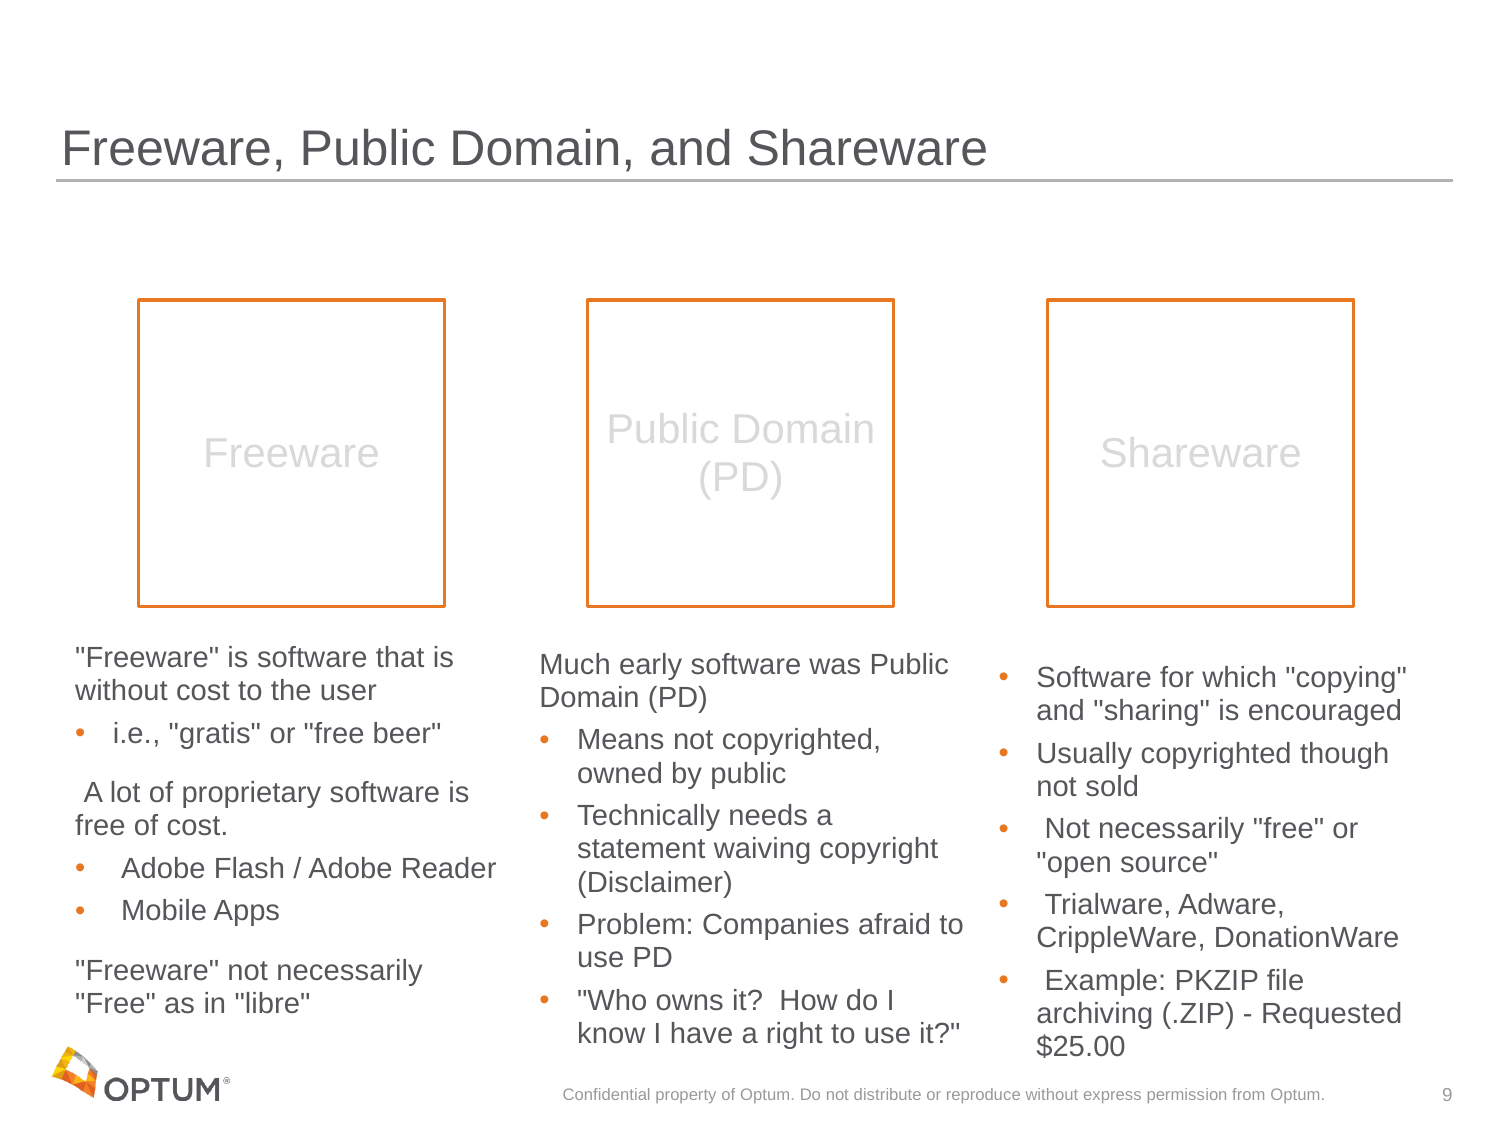

# Freeware, Public Domain, and Shareware
Freeware
Public Domain (PD)
Shareware
"Freeware" is software that is without cost to the user
i.e., "gratis" or "free beer"
 A lot of proprietary software is free of cost.
 Adobe Flash / Adobe Reader
 Mobile Apps
"Freeware" not necessarily "Free" as in "libre"
Much early software was Public Domain (PD)
Means not copyrighted, owned by public
Technically needs a statement waiving copyright (Disclaimer)
Problem: Companies afraid to use PD
"Who owns it?  How do I know I have a right to use it?"

Software for which "copying" and "sharing" is encouraged
Usually copyrighted though not sold
 Not necessarily "free" or "open source"
 Trialware, Adware, CrippleWare, DonationWare
 Example: PKZIP file archiving (.ZIP) - Requested $25.00

Confidential property of Optum. Do not distribute or reproduce without express permission from Optum.
9